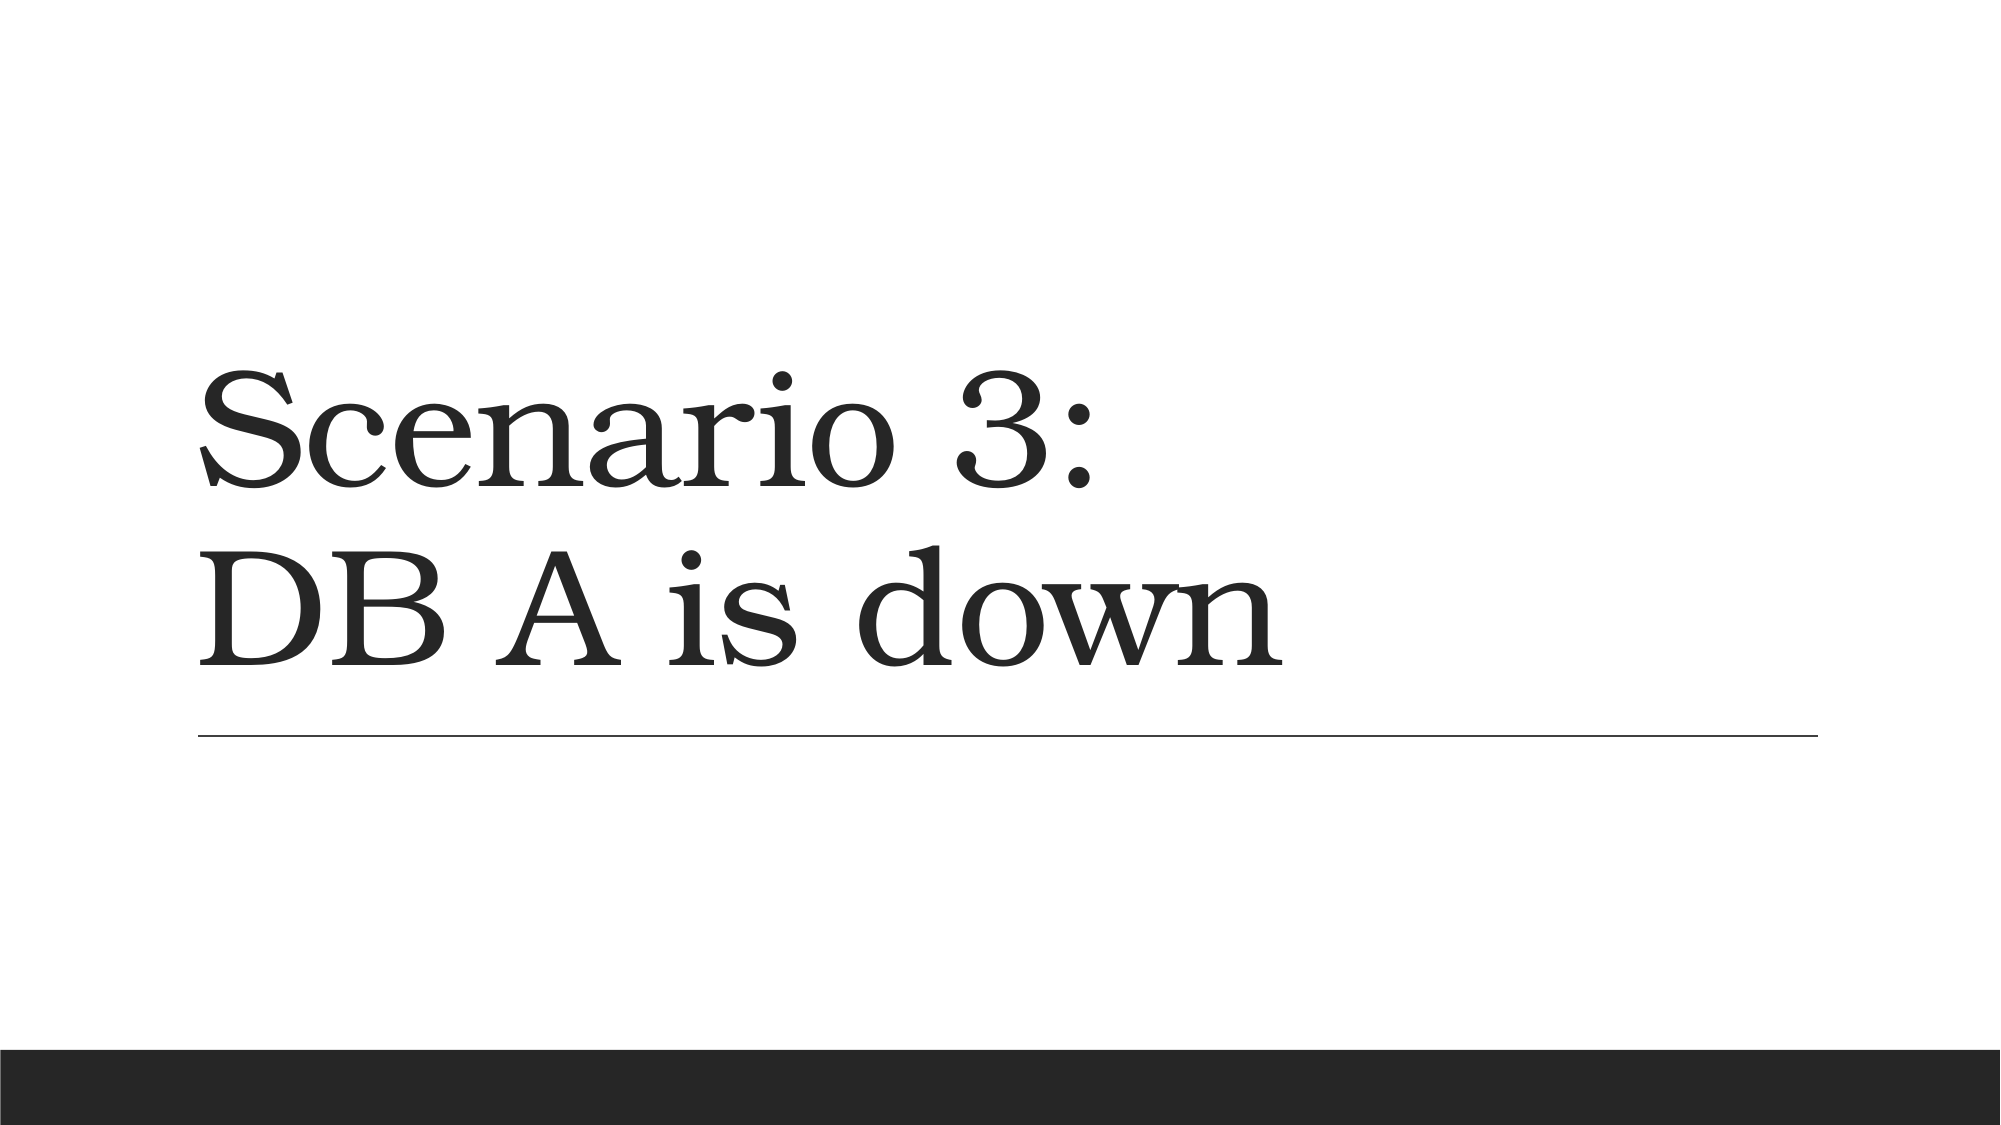

# Scenario 3: DB A is down